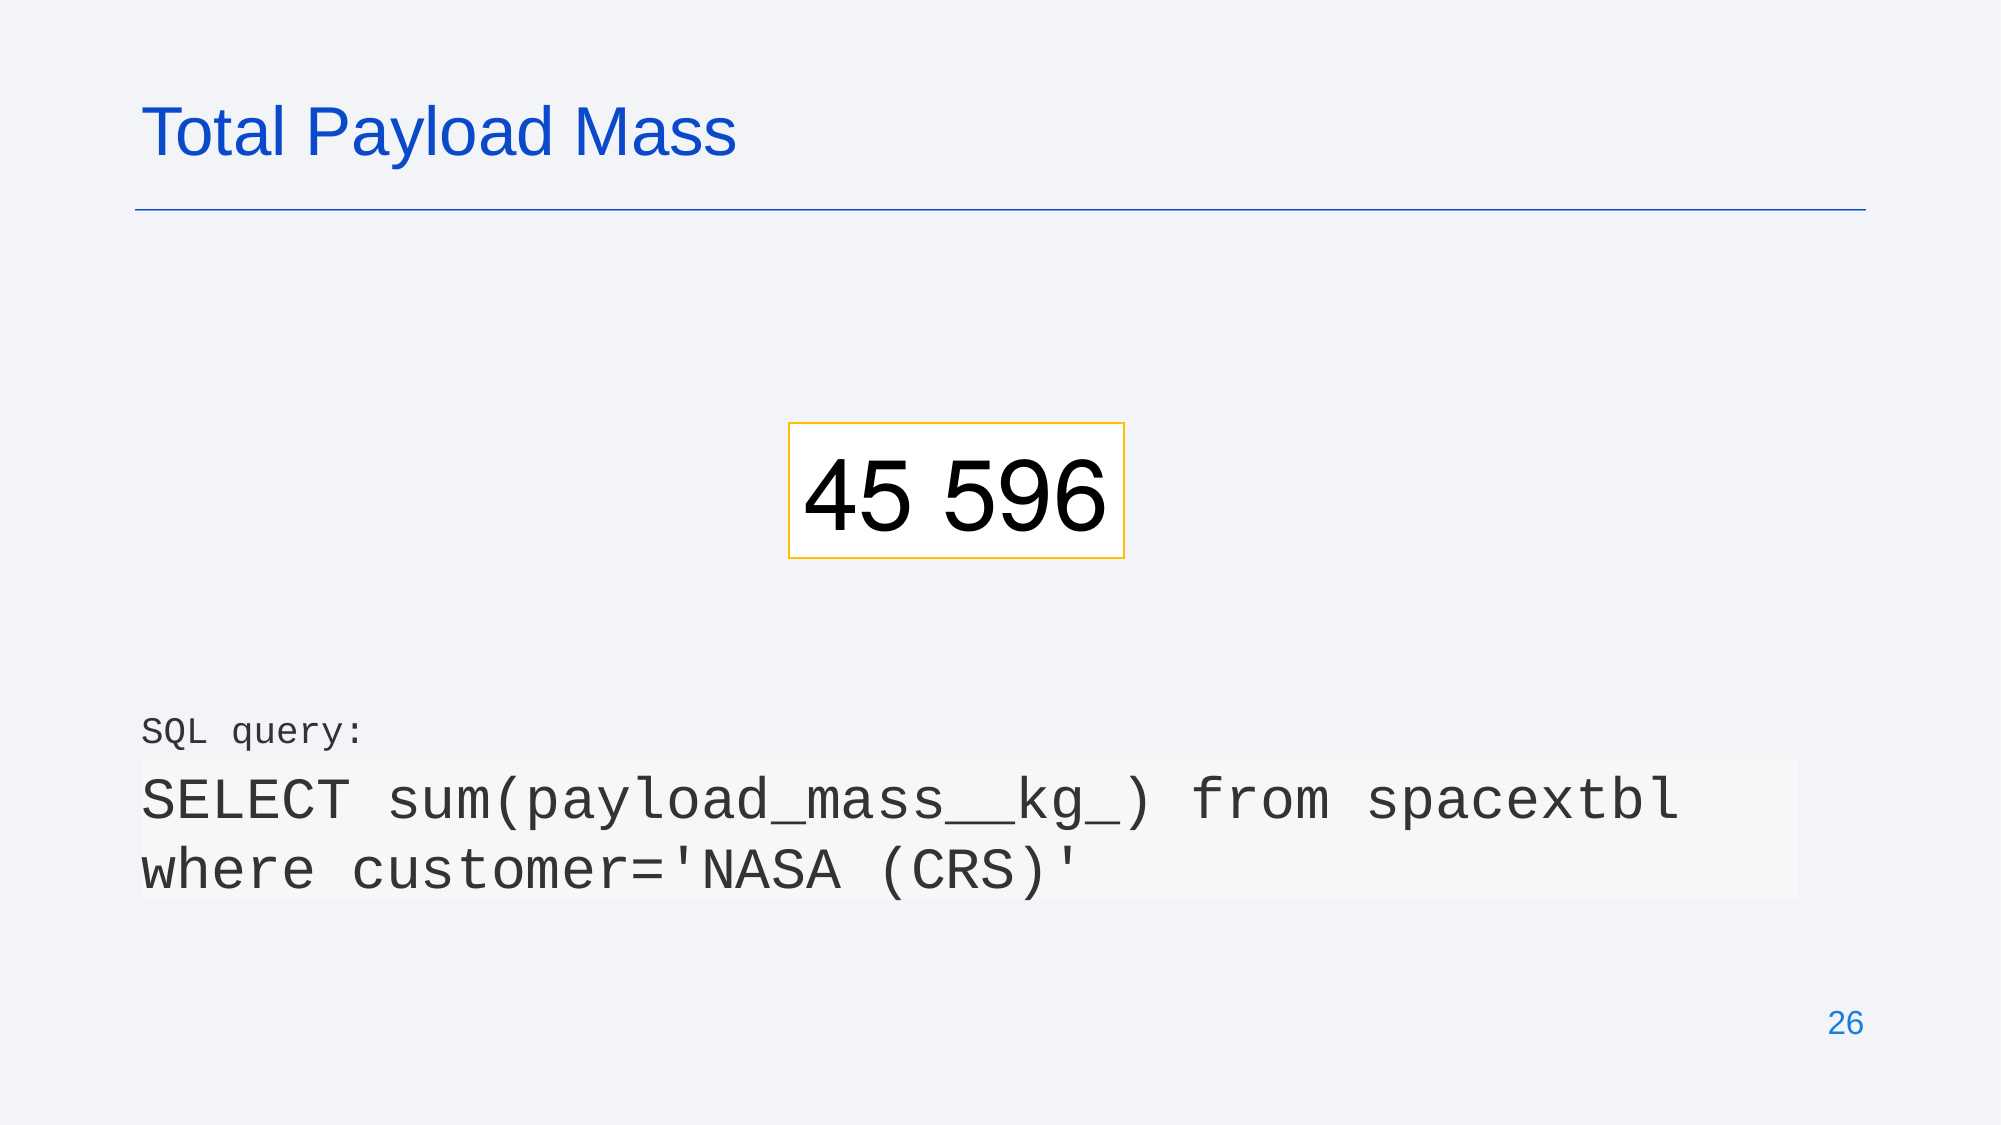

Total Payload Mass
45 596
SQL query:
SELECT sum(payload_mass__kg_) from spacextbl where customer='NASA (CRS)'
26